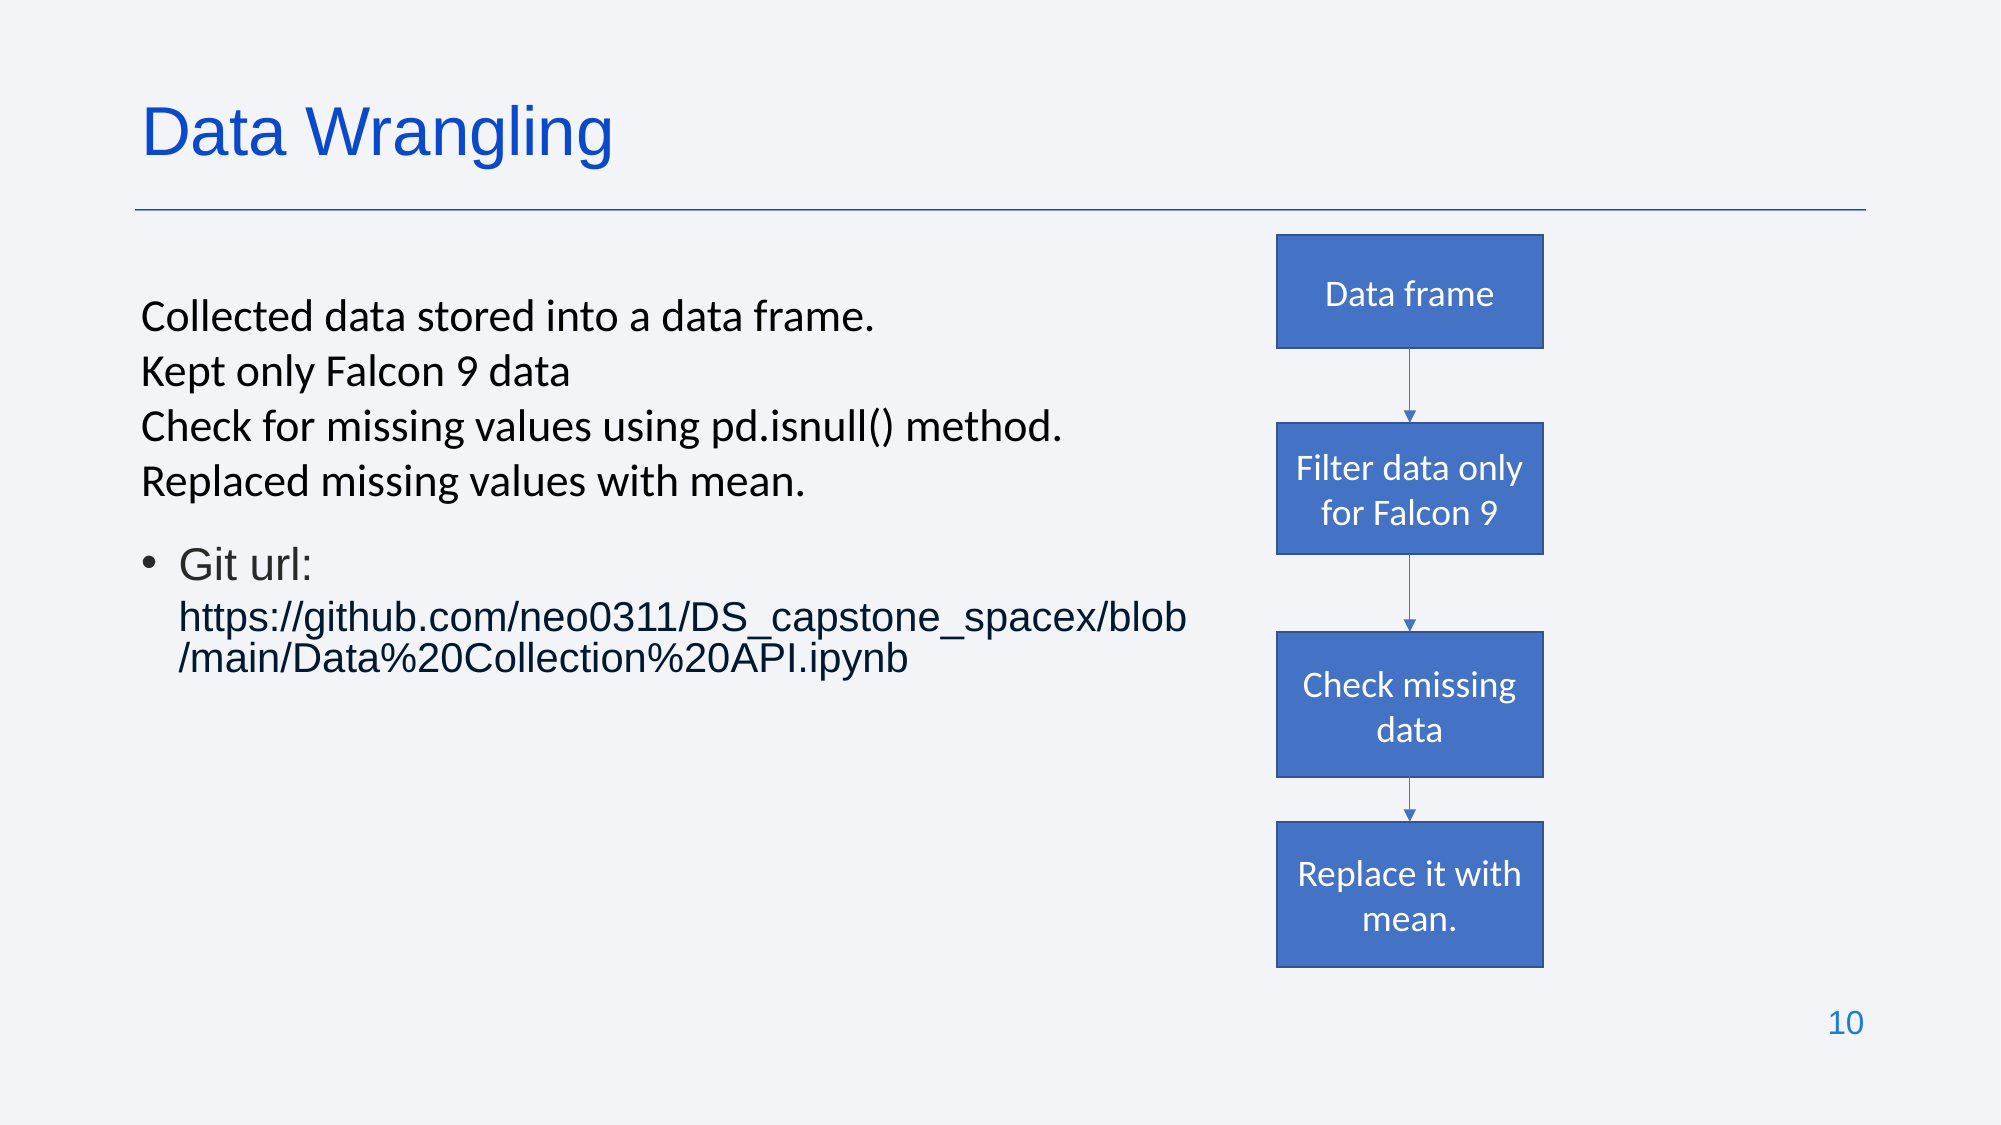

Data Wrangling
Data frame
Collected data stored into a data frame.
Kept only Falcon 9 data
Check for missing values using pd.isnull() method.
Replaced missing values with mean.
Git url: https://github.com/neo0311/DS_capstone_spacex/blob/main/Data%20Collection%20API.ipynb

Filter data only for Falcon 9
Check missing data
Replace it with mean.
10